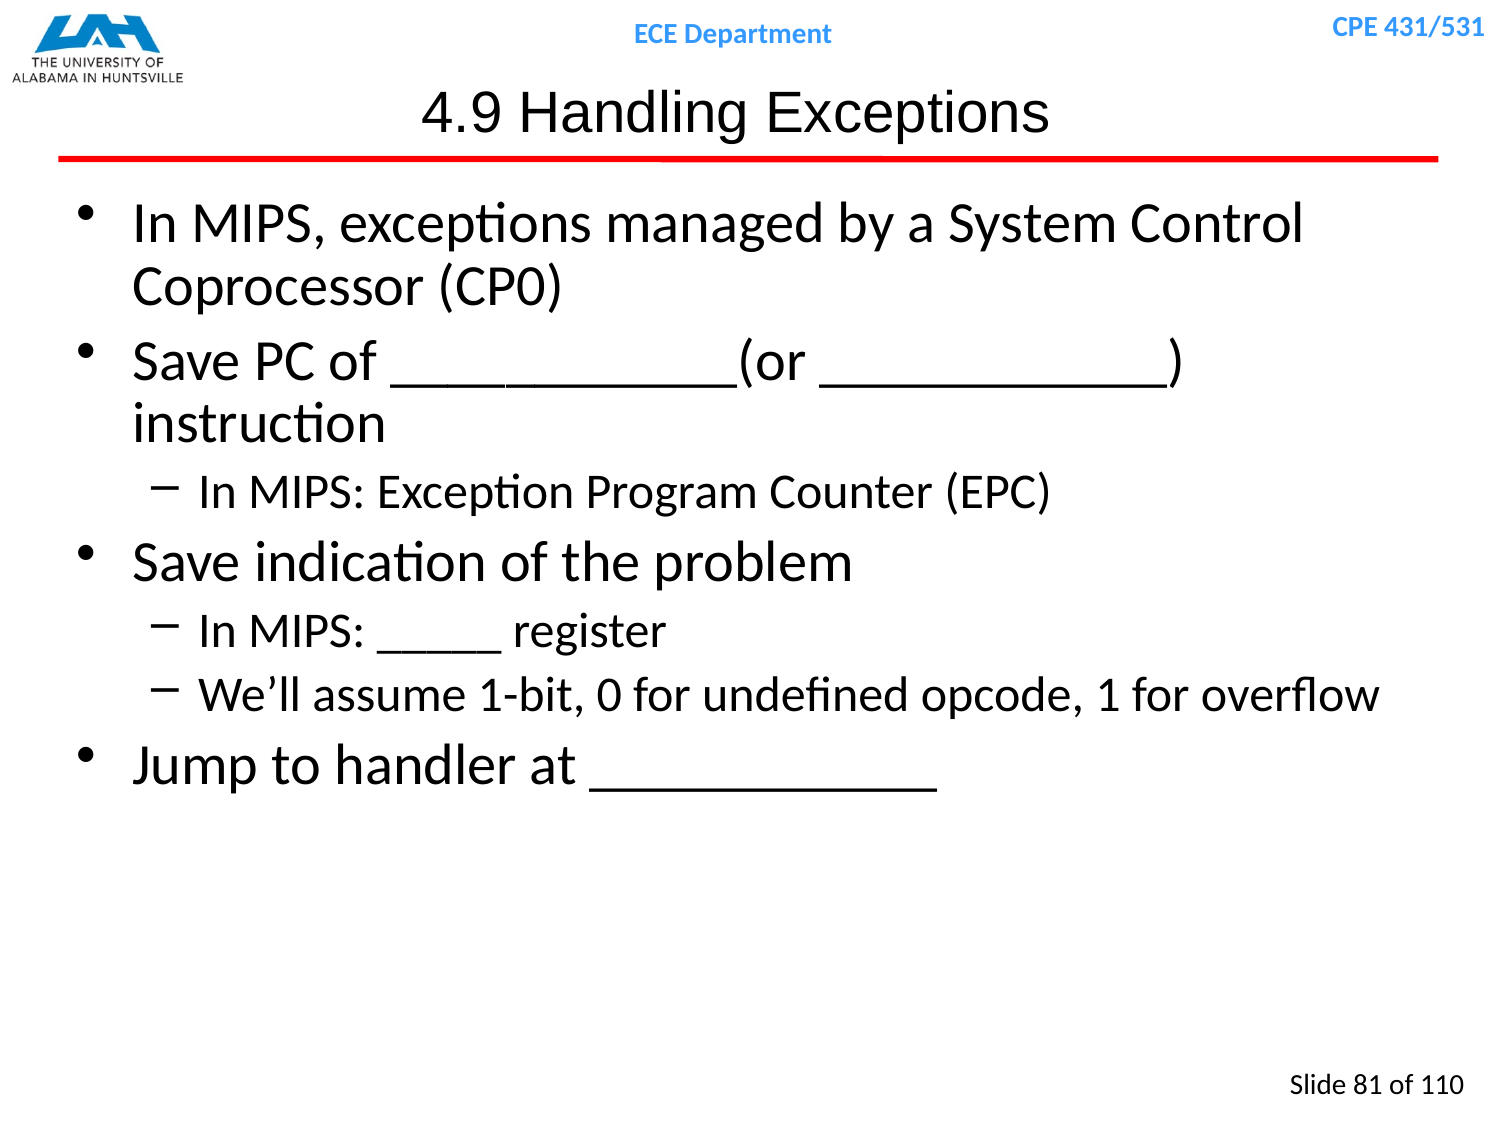

# 4.9 Handling Exceptions
In MIPS, exceptions managed by a System Control Coprocessor (CP0)
Save PC of ____________(or ____________) instruction
In MIPS: Exception Program Counter (EPC)
Save indication of the problem
In MIPS: _____ register
We’ll assume 1-bit, 0 for undefined opcode, 1 for overflow
Jump to handler at ____________